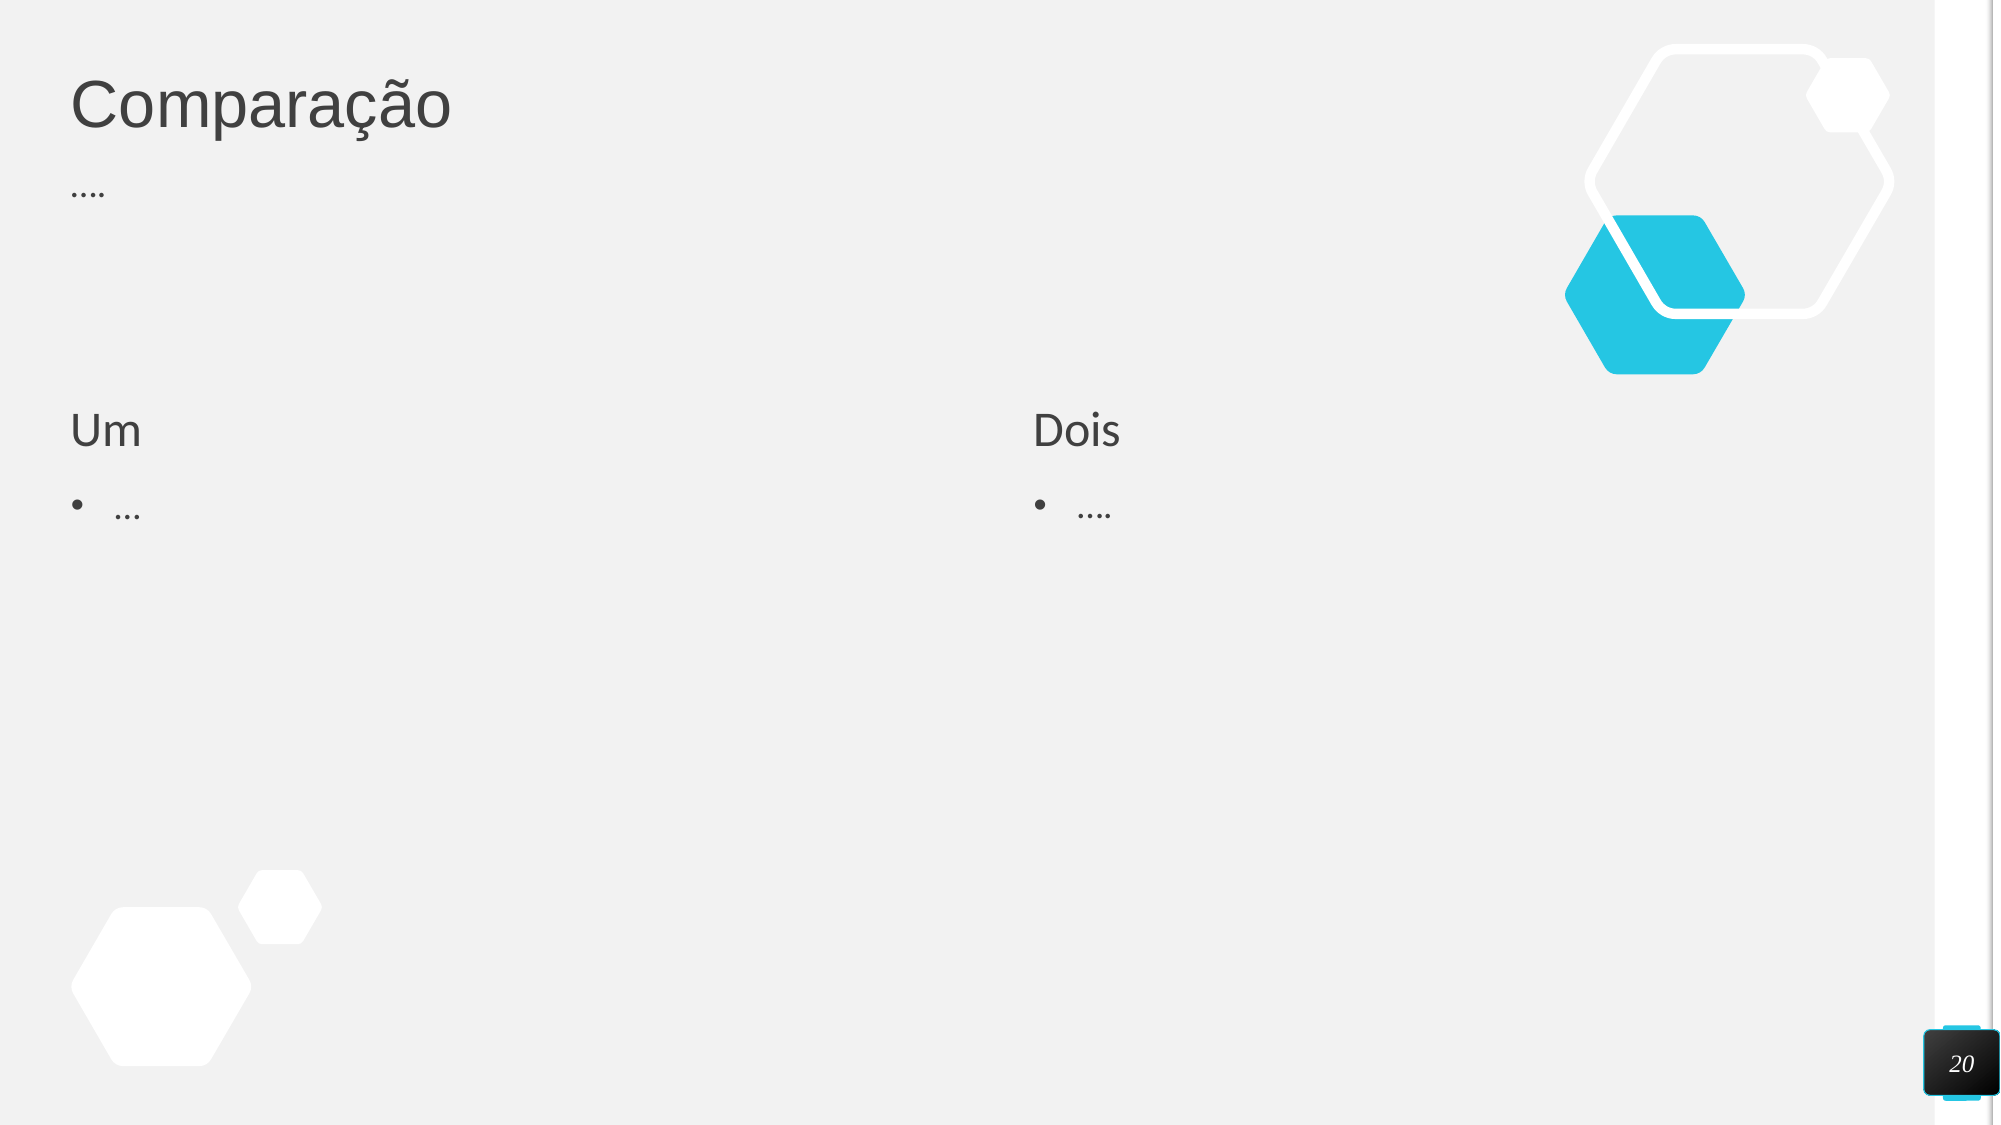

# Comparação
….
Um
Dois
….
…
20